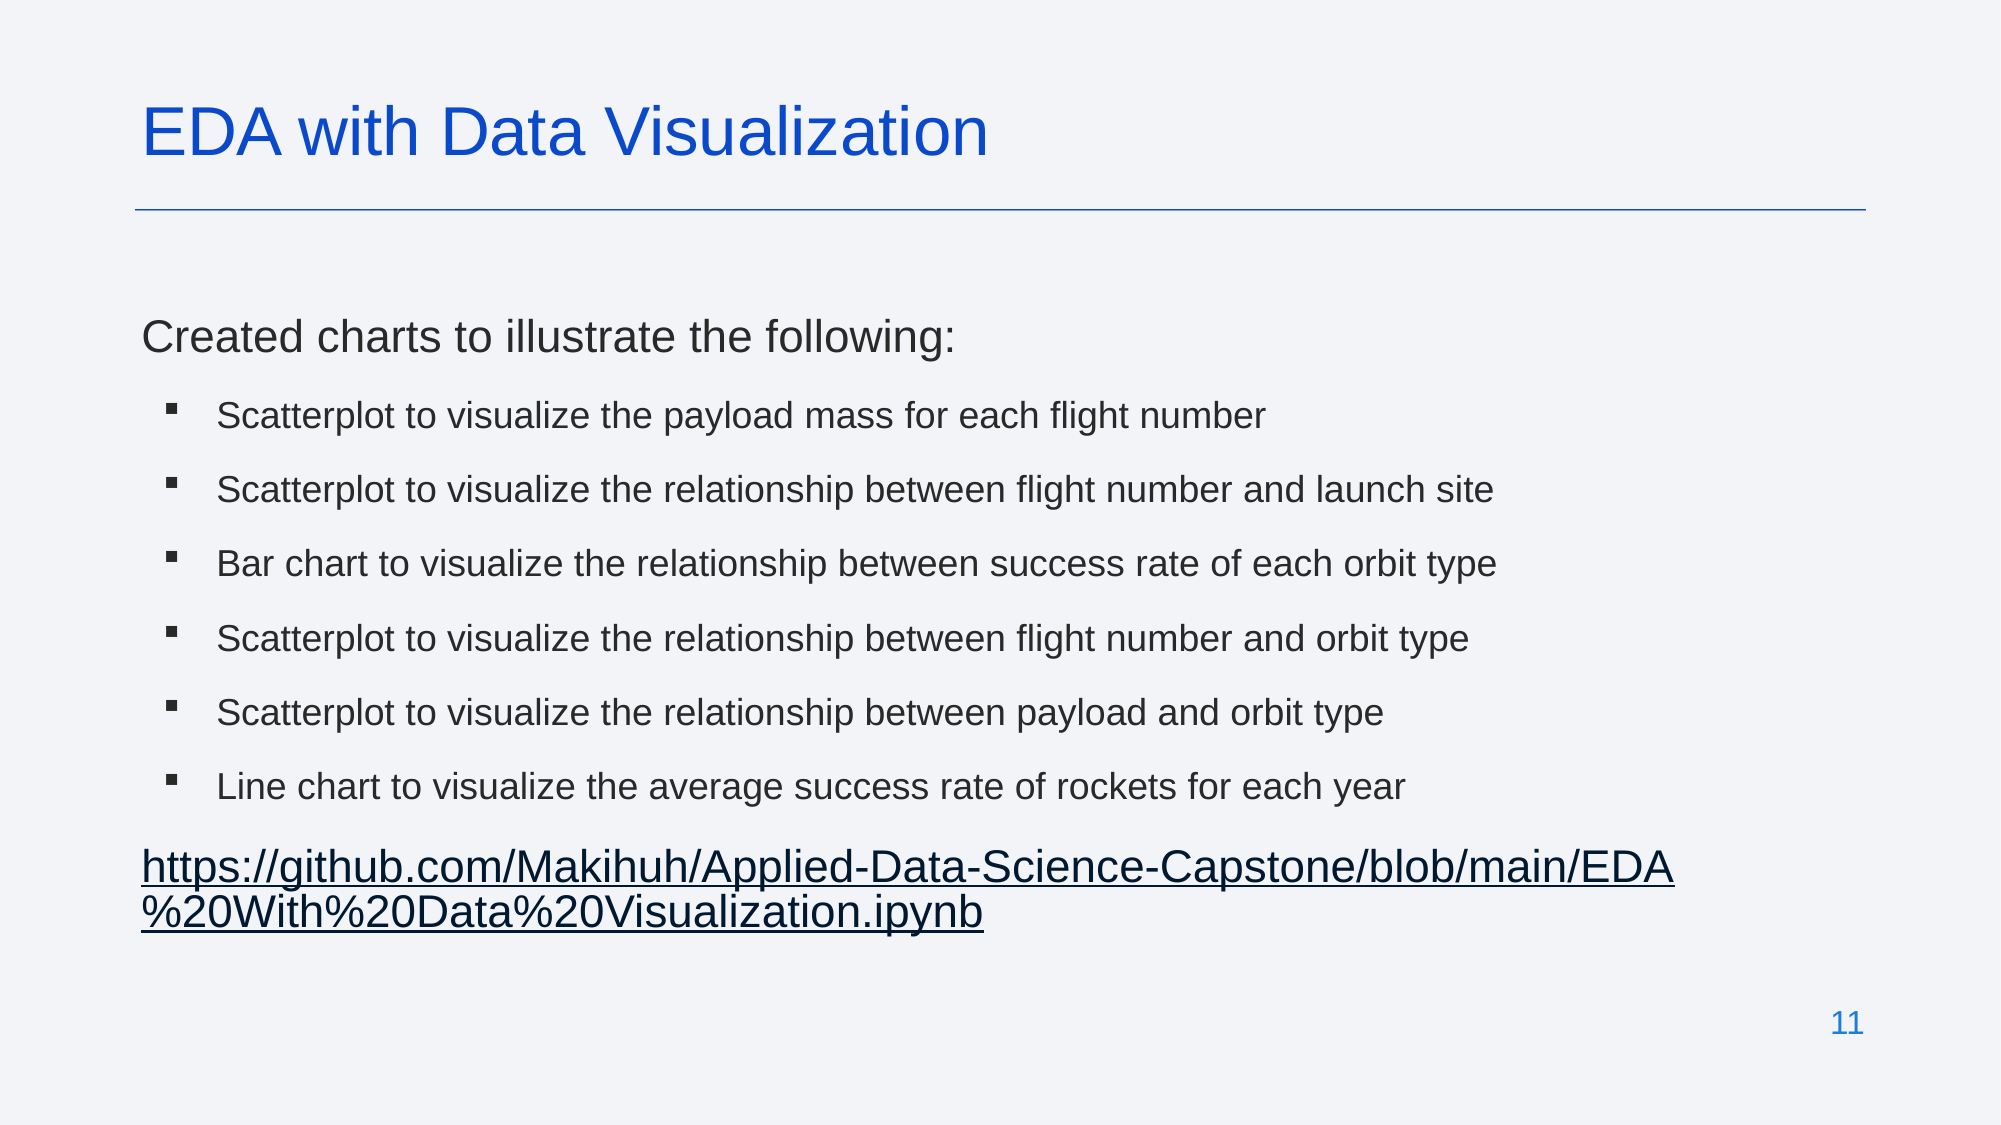

EDA with Data Visualization
Created charts to illustrate the following:
Scatterplot to visualize the payload mass for each flight number
Scatterplot to visualize the relationship between flight number and launch site
Bar chart to visualize the relationship between success rate of each orbit type
Scatterplot to visualize the relationship between flight number and orbit type
Scatterplot to visualize the relationship between payload and orbit type
Line chart to visualize the average success rate of rockets for each year
https://github.com/Makihuh/Applied-Data-Science-Capstone/blob/main/EDA%20With%20Data%20Visualization.ipynb
11